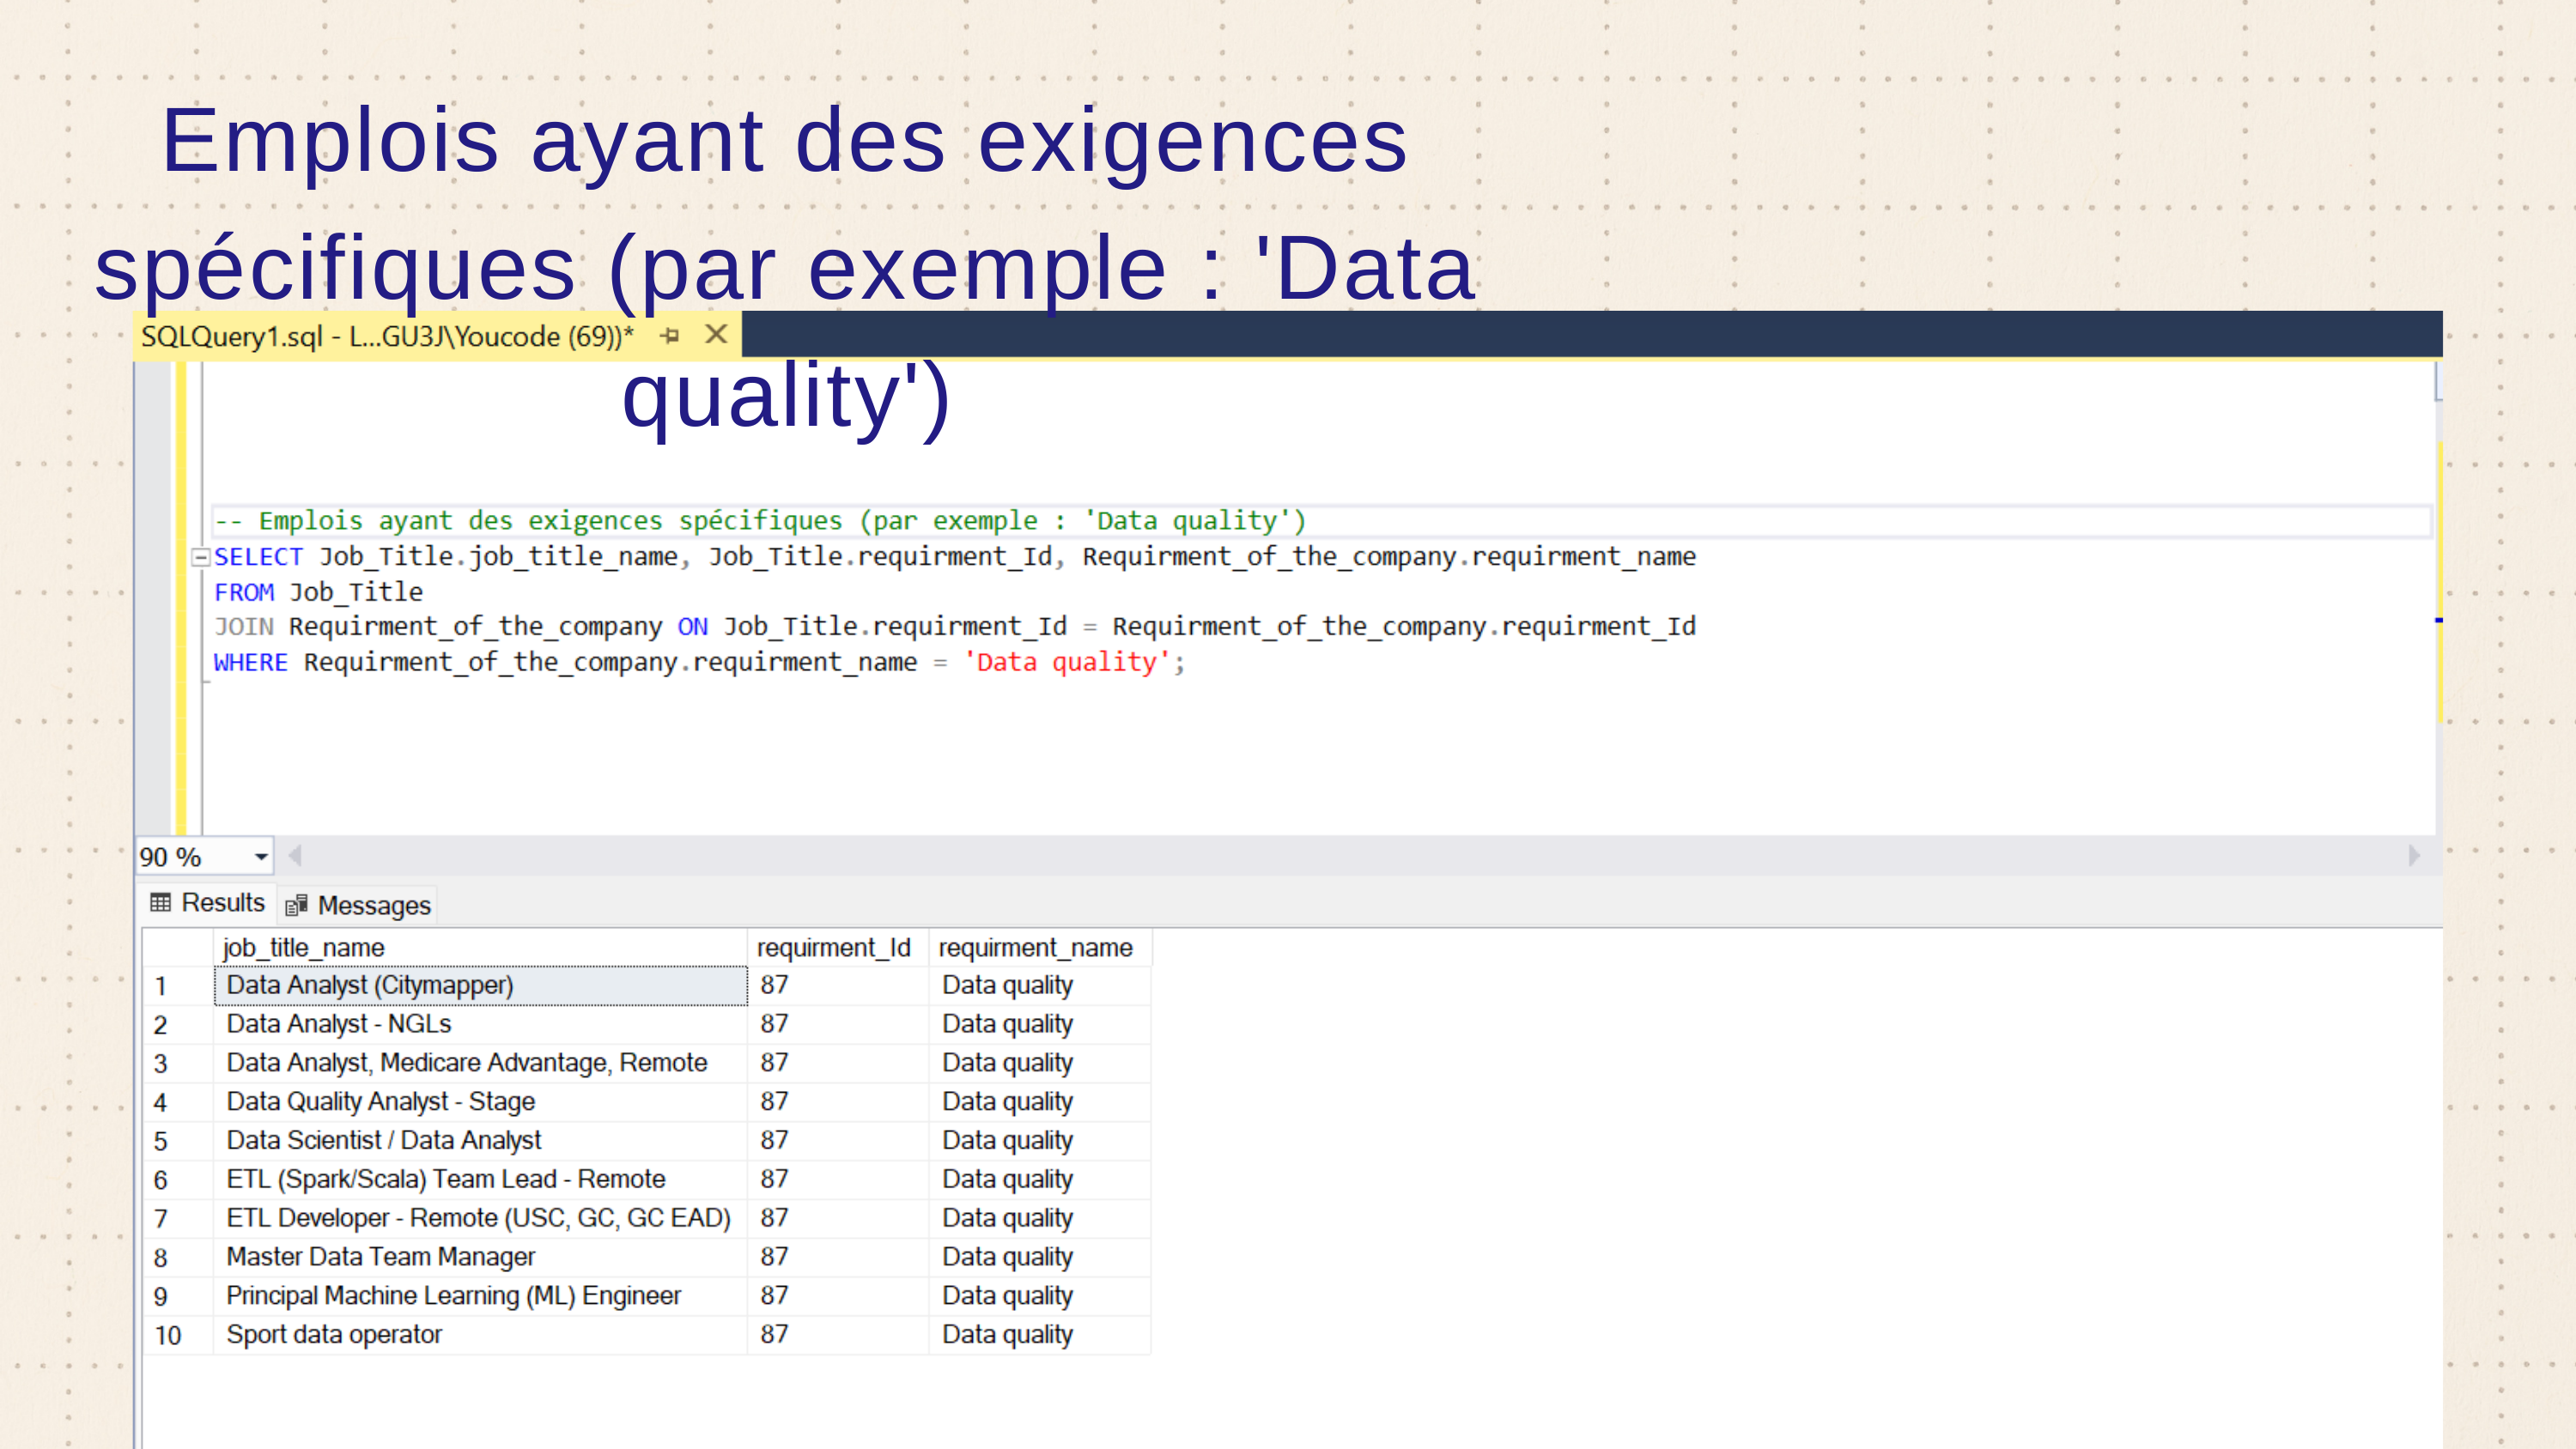

Emplois ayant des exigences spécifiques (par exemple : 'Data quality')